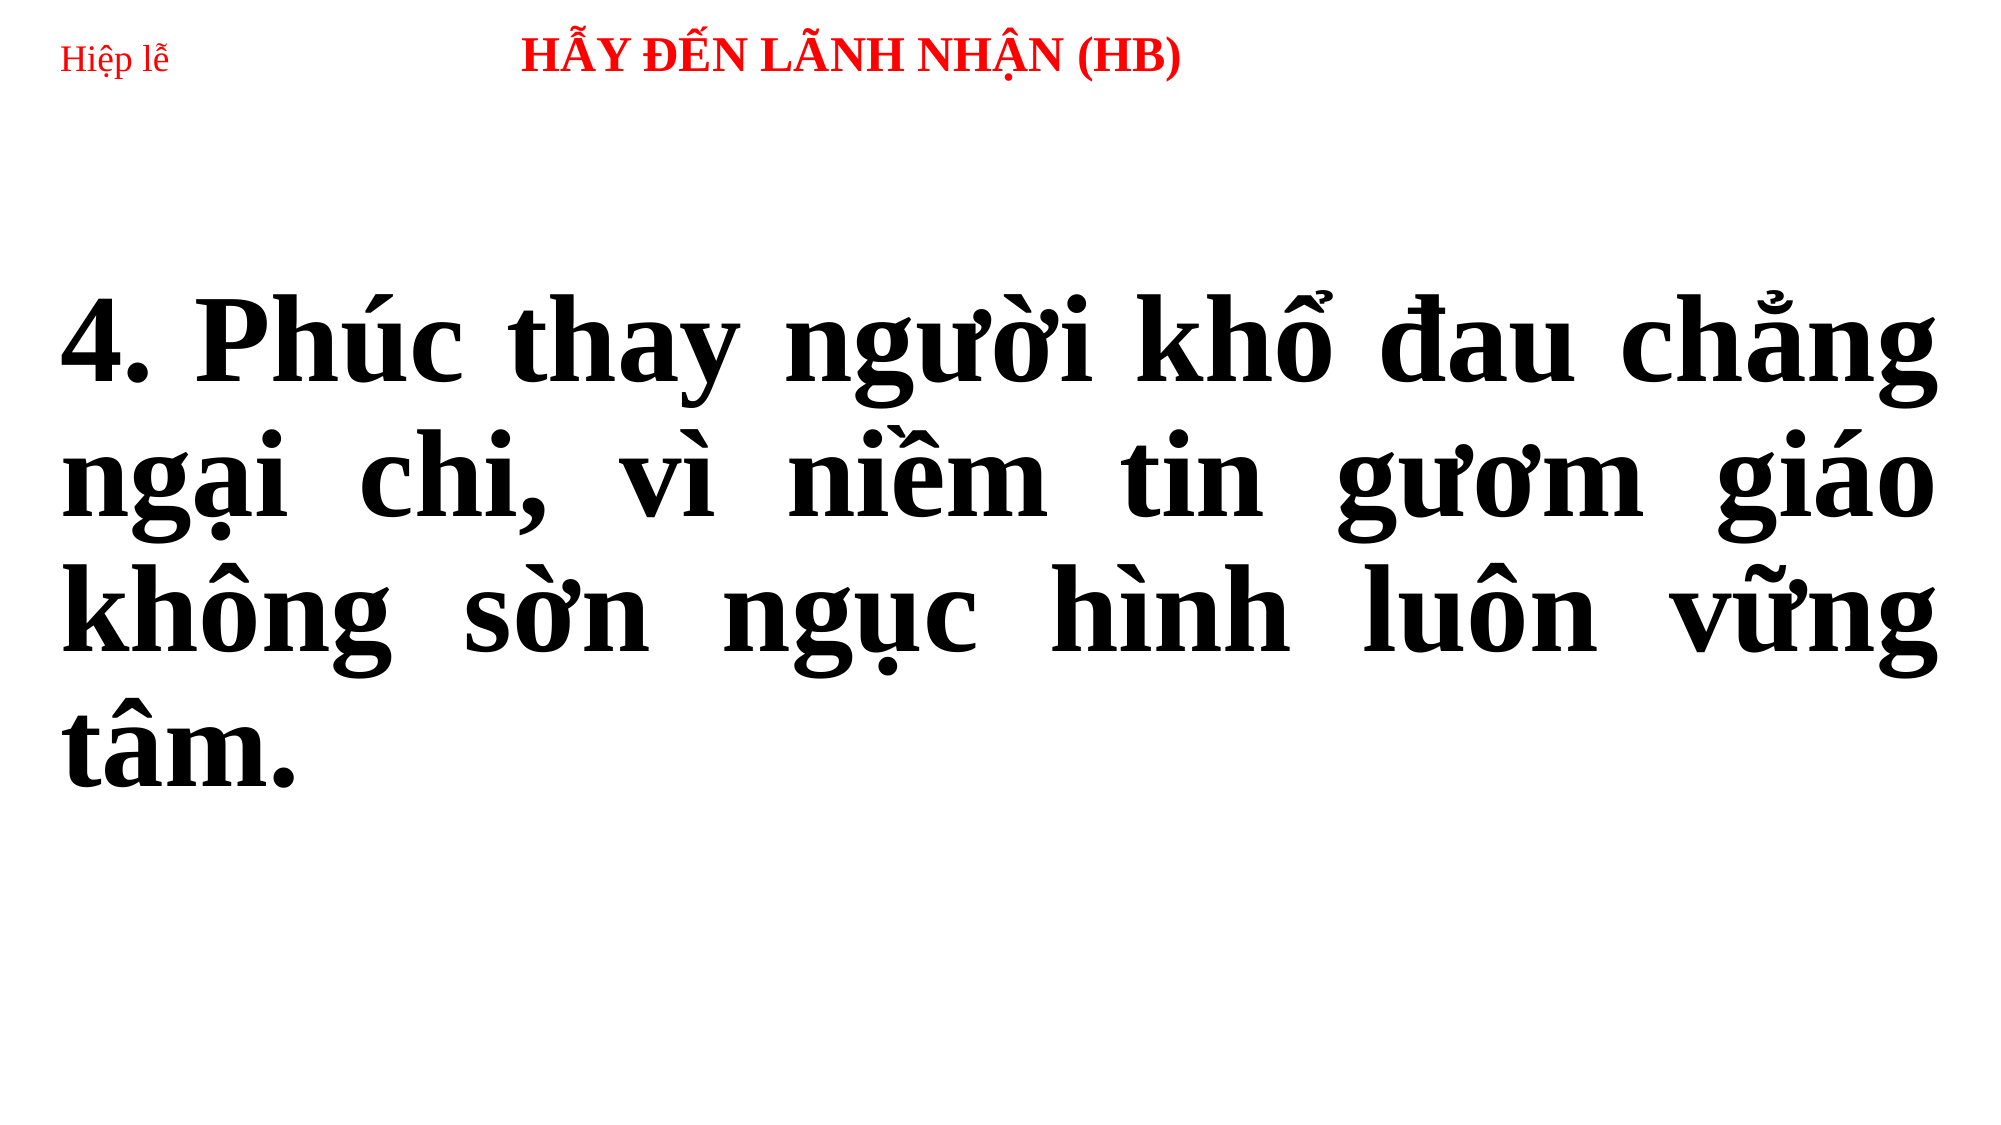

# Hiệp lễ                                     HẪY ĐẾN LÃNH NHẬN (HB)
4. Phúc thay người khổ đau chẳng ngại chi, vì niềm tin gươm giáo không sờn ngục hình luôn vững tâm.